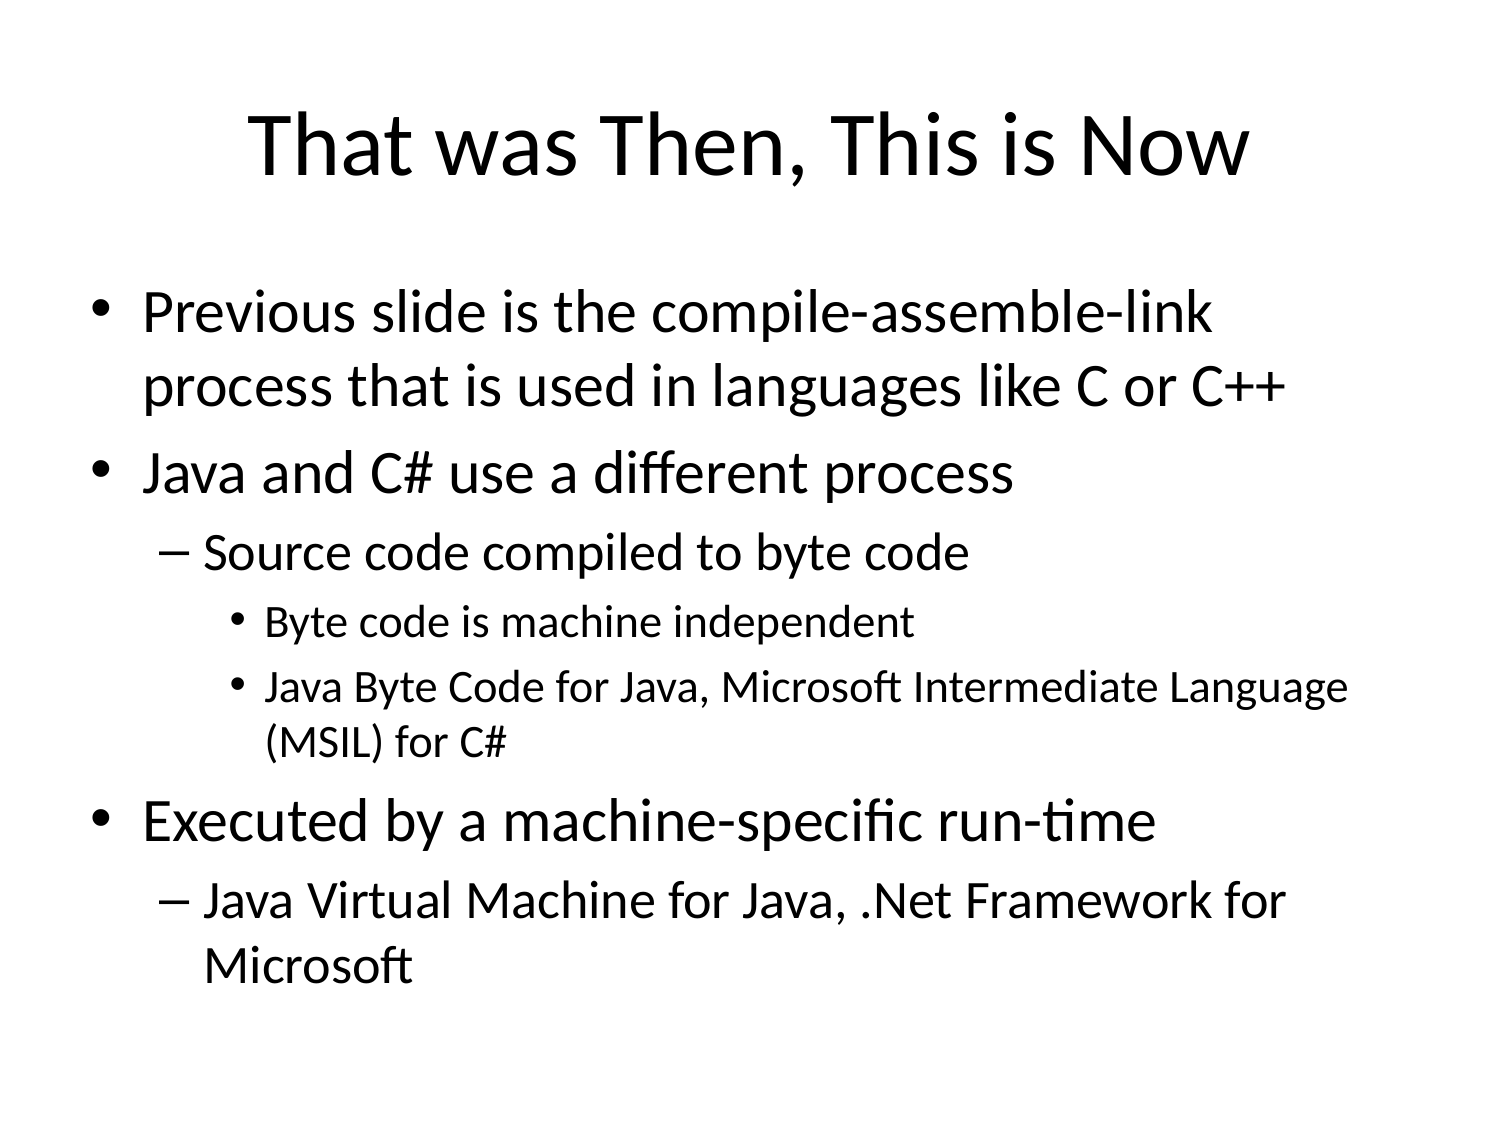

# That was Then, This is Now
Previous slide is the compile-assemble-link process that is used in languages like C or C++
Java and C# use a different process
Source code compiled to byte code
Byte code is machine independent
Java Byte Code for Java, Microsoft Intermediate Language (MSIL) for C#
Executed by a machine-specific run-time
Java Virtual Machine for Java, .Net Framework for Microsoft